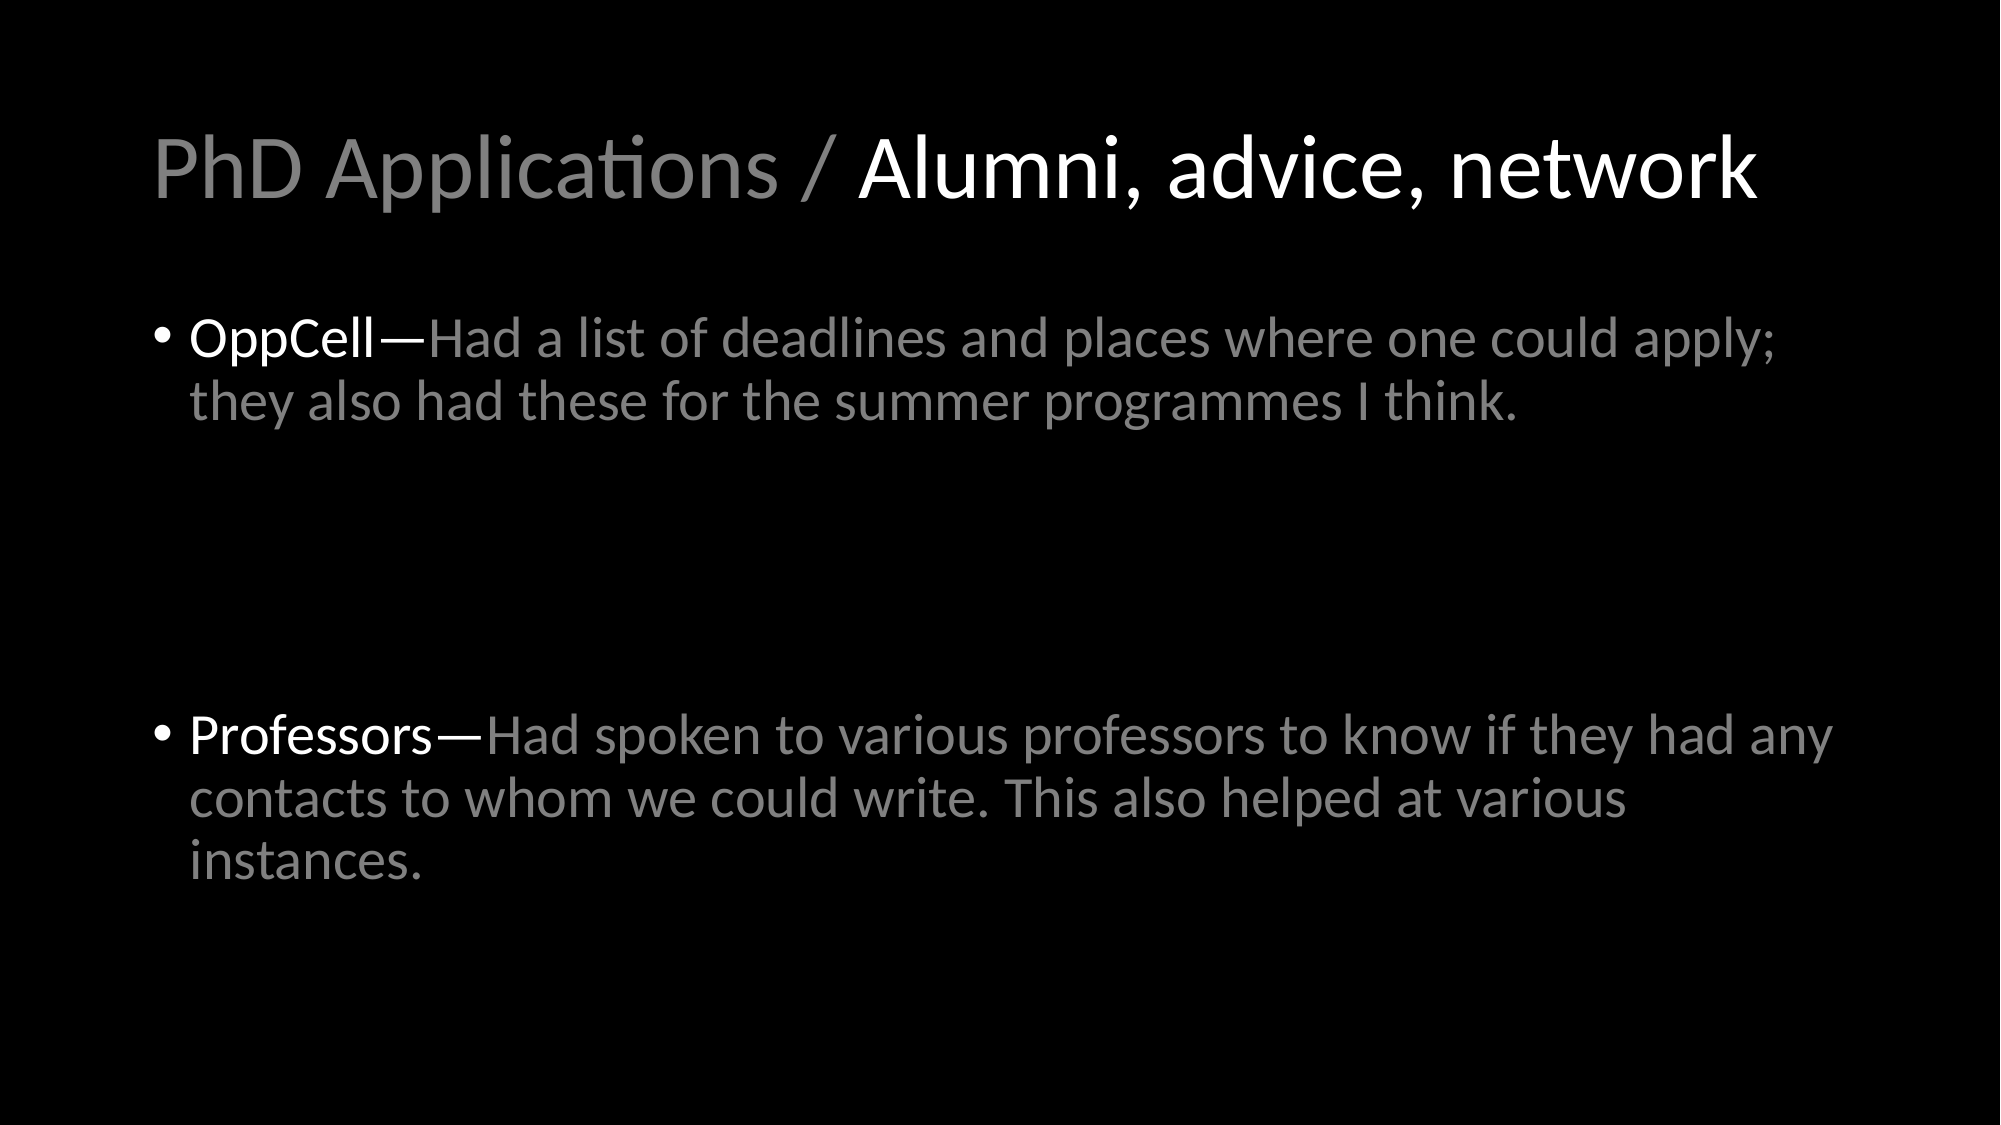

# PhD Applications / Alumni, advice, network
OppCell—Had a list of deadlines and places where one could apply; they also had these for the summer programmes I think.

Professors—Had spoken to various professors to know if they had any contacts to whom we could write. This also helped at various instances.